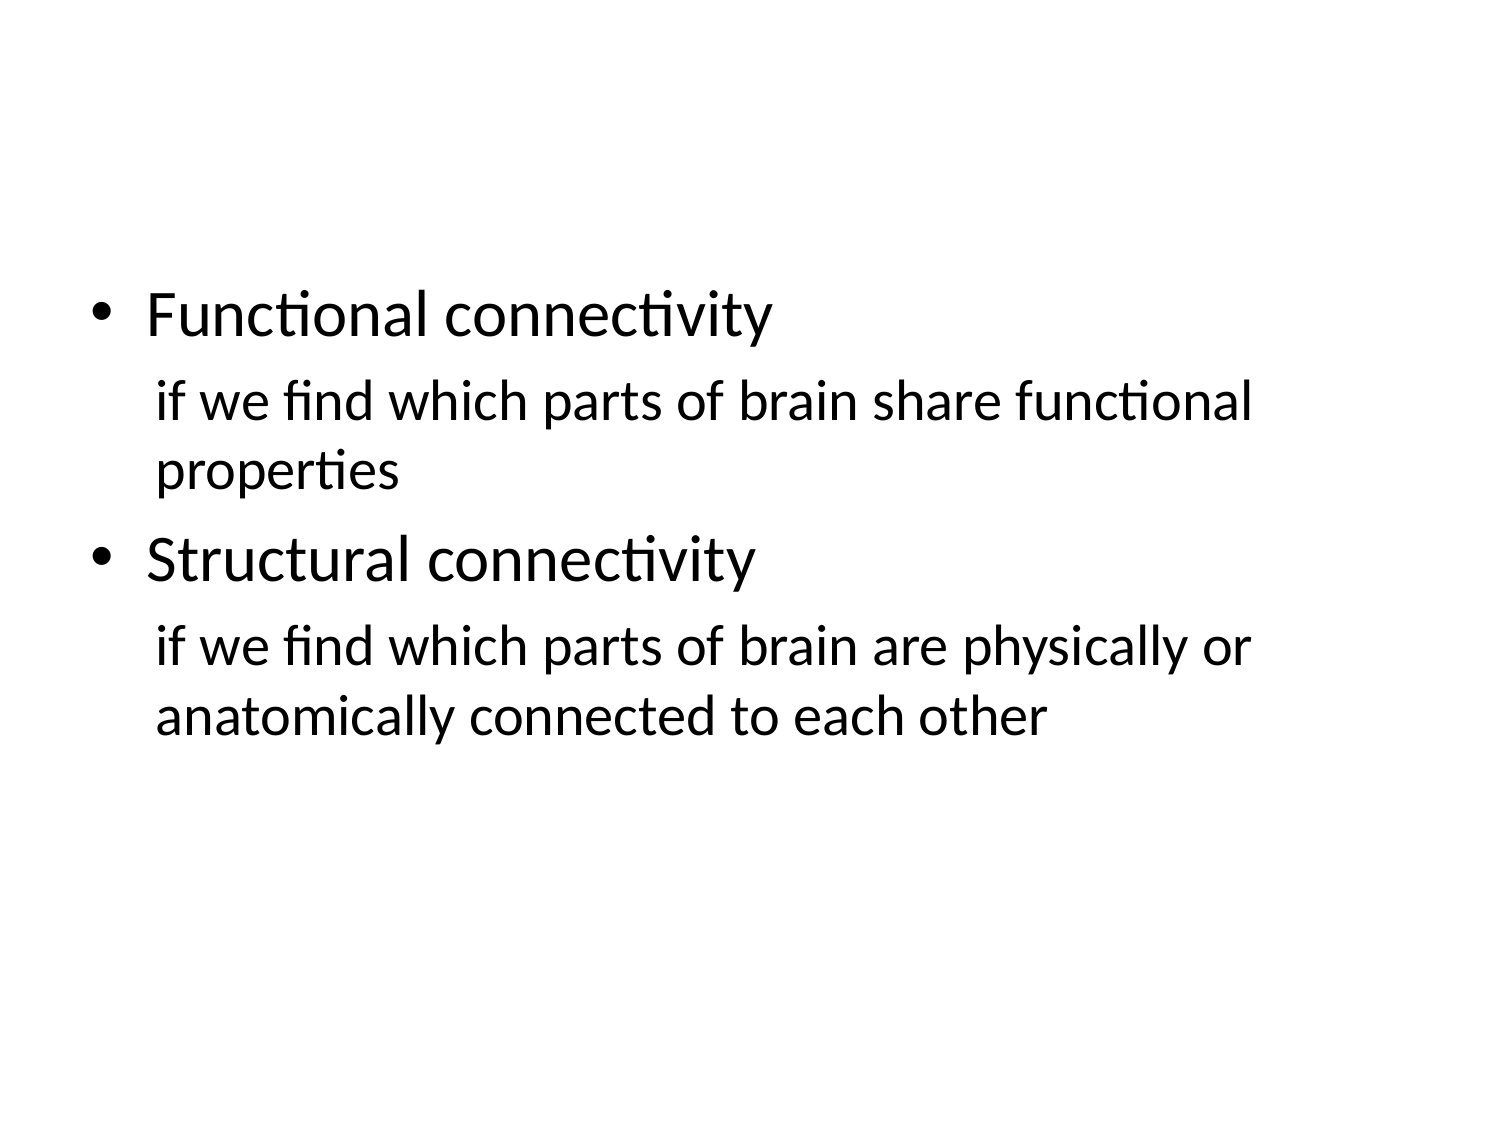

#
Functional connectivity
if we find which parts of brain share functional properties
Structural connectivity
if we find which parts of brain are physically or anatomically connected to each other